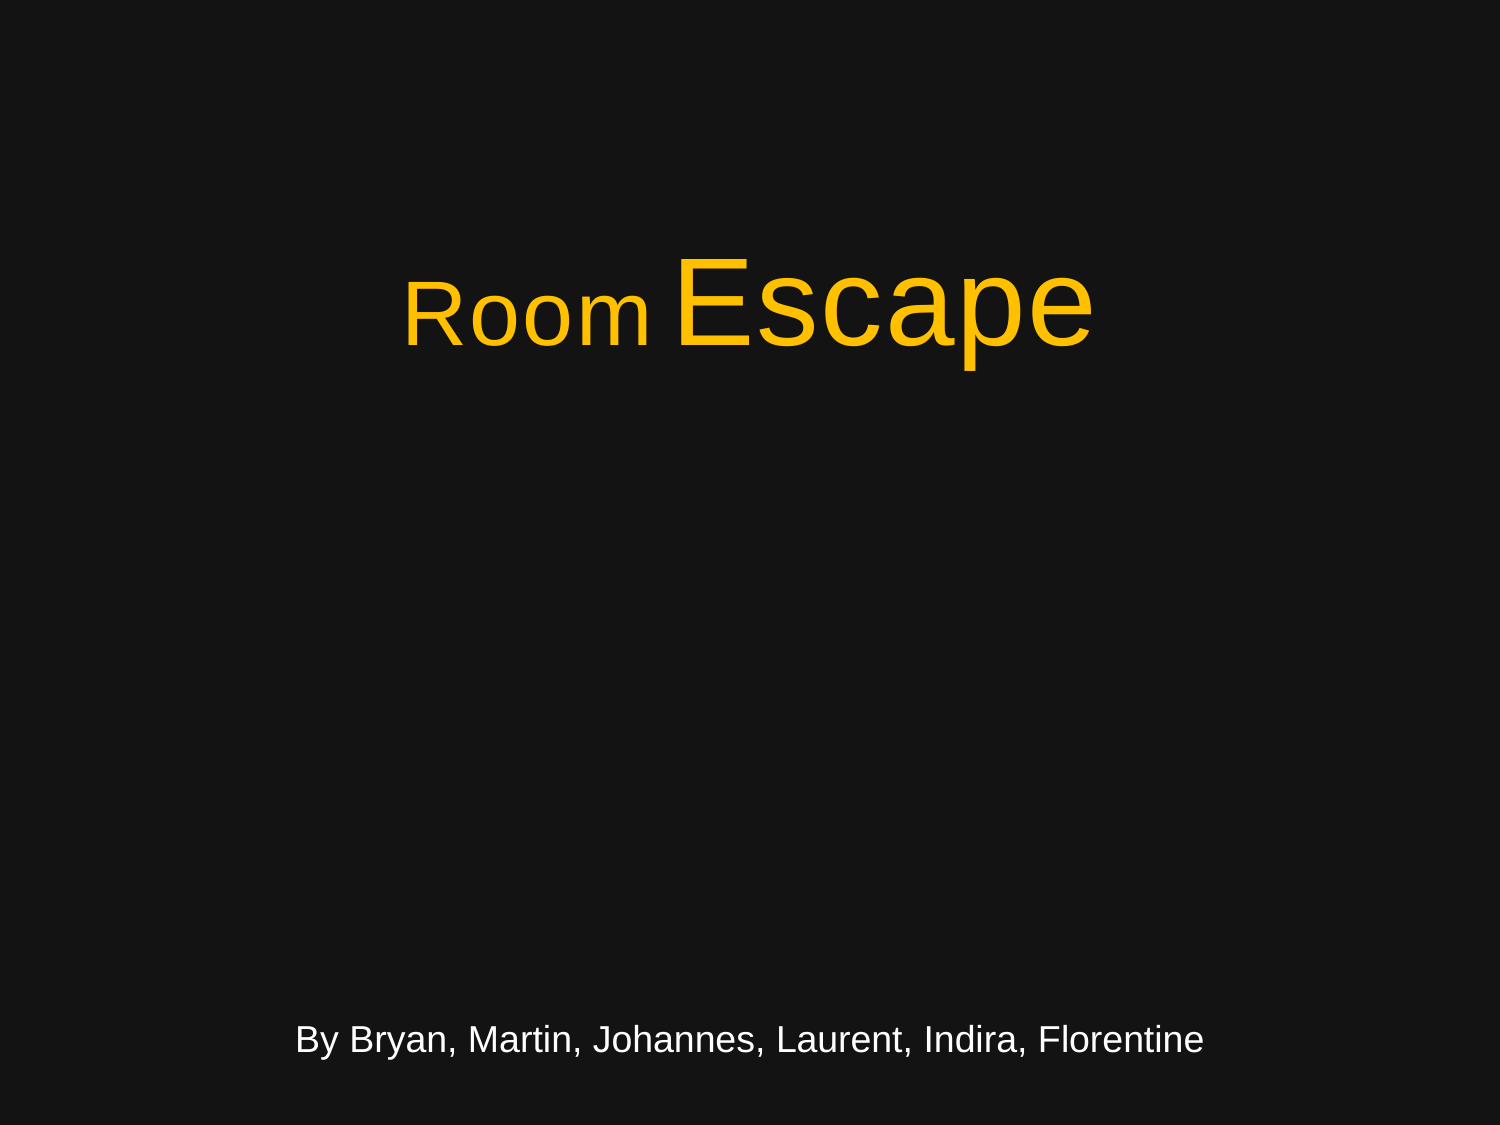

# Room Escape
By Bryan, Martin, Johannes, Laurent, Indira, Florentine